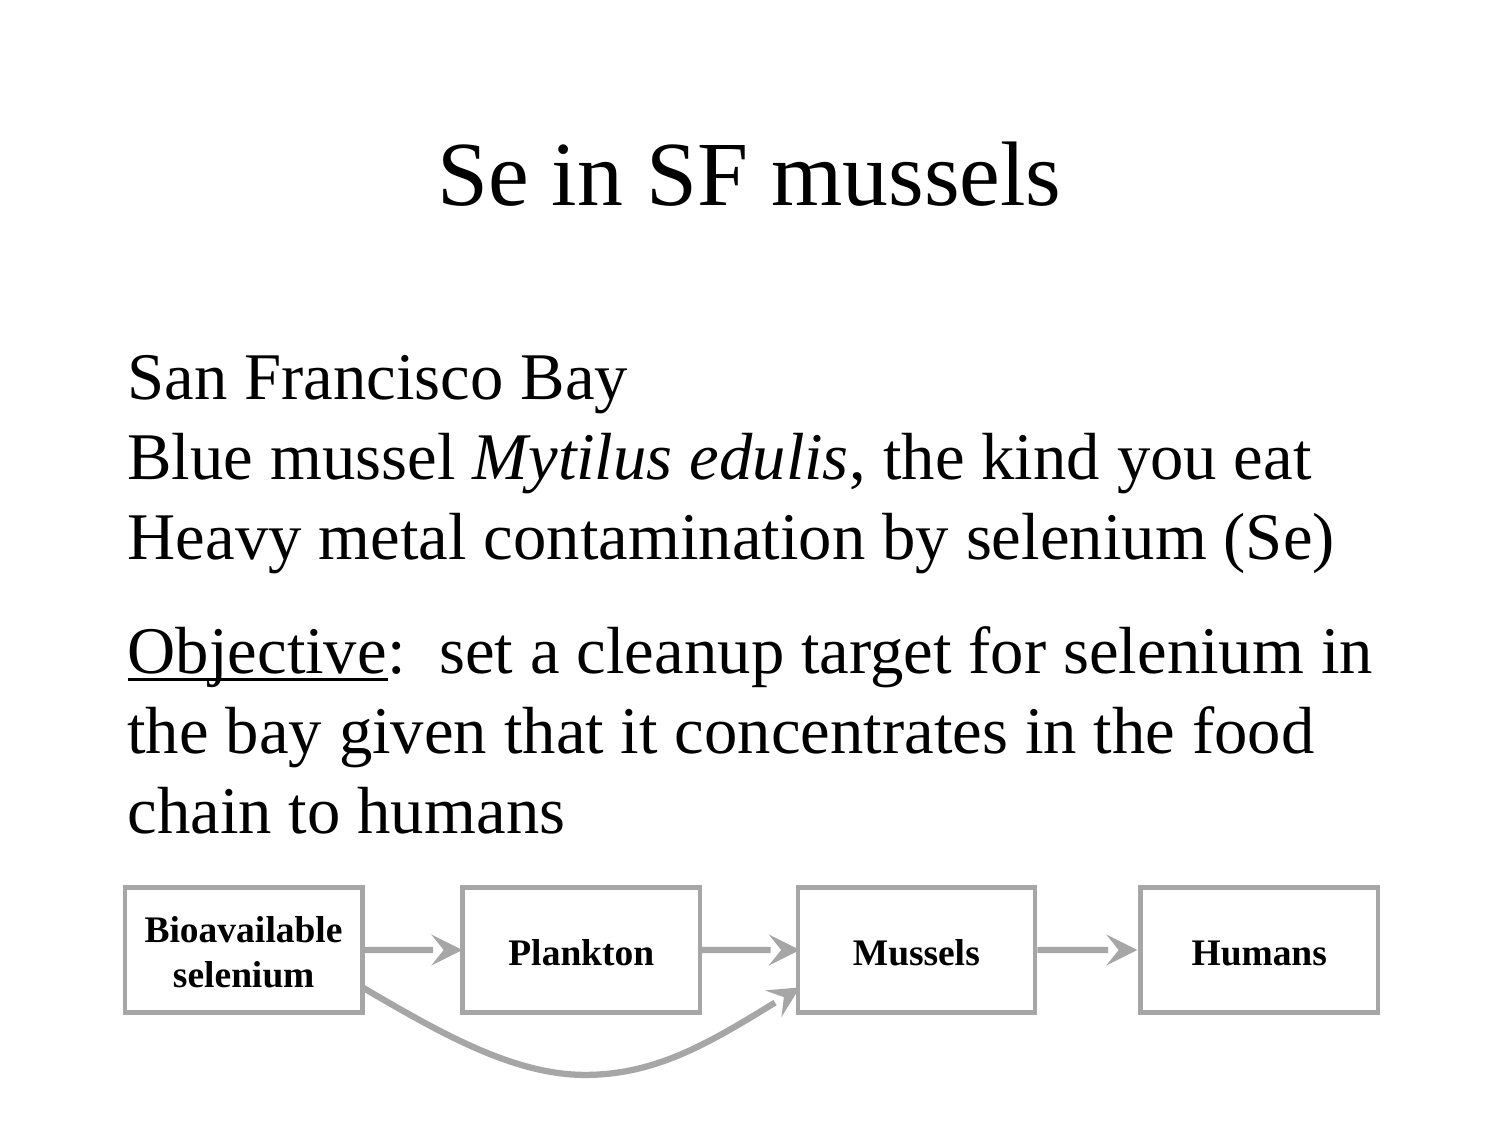

# Se in SF mussels
San Francisco Bay
Blue mussel Mytilus edulis, the kind you eat
Heavy metal contamination by selenium (Se)

Objective:  set a cleanup target for selenium in the bay given that it concentrates in the food chain to humans
Bioavailable selenium
Plankton
Mussels
Humans